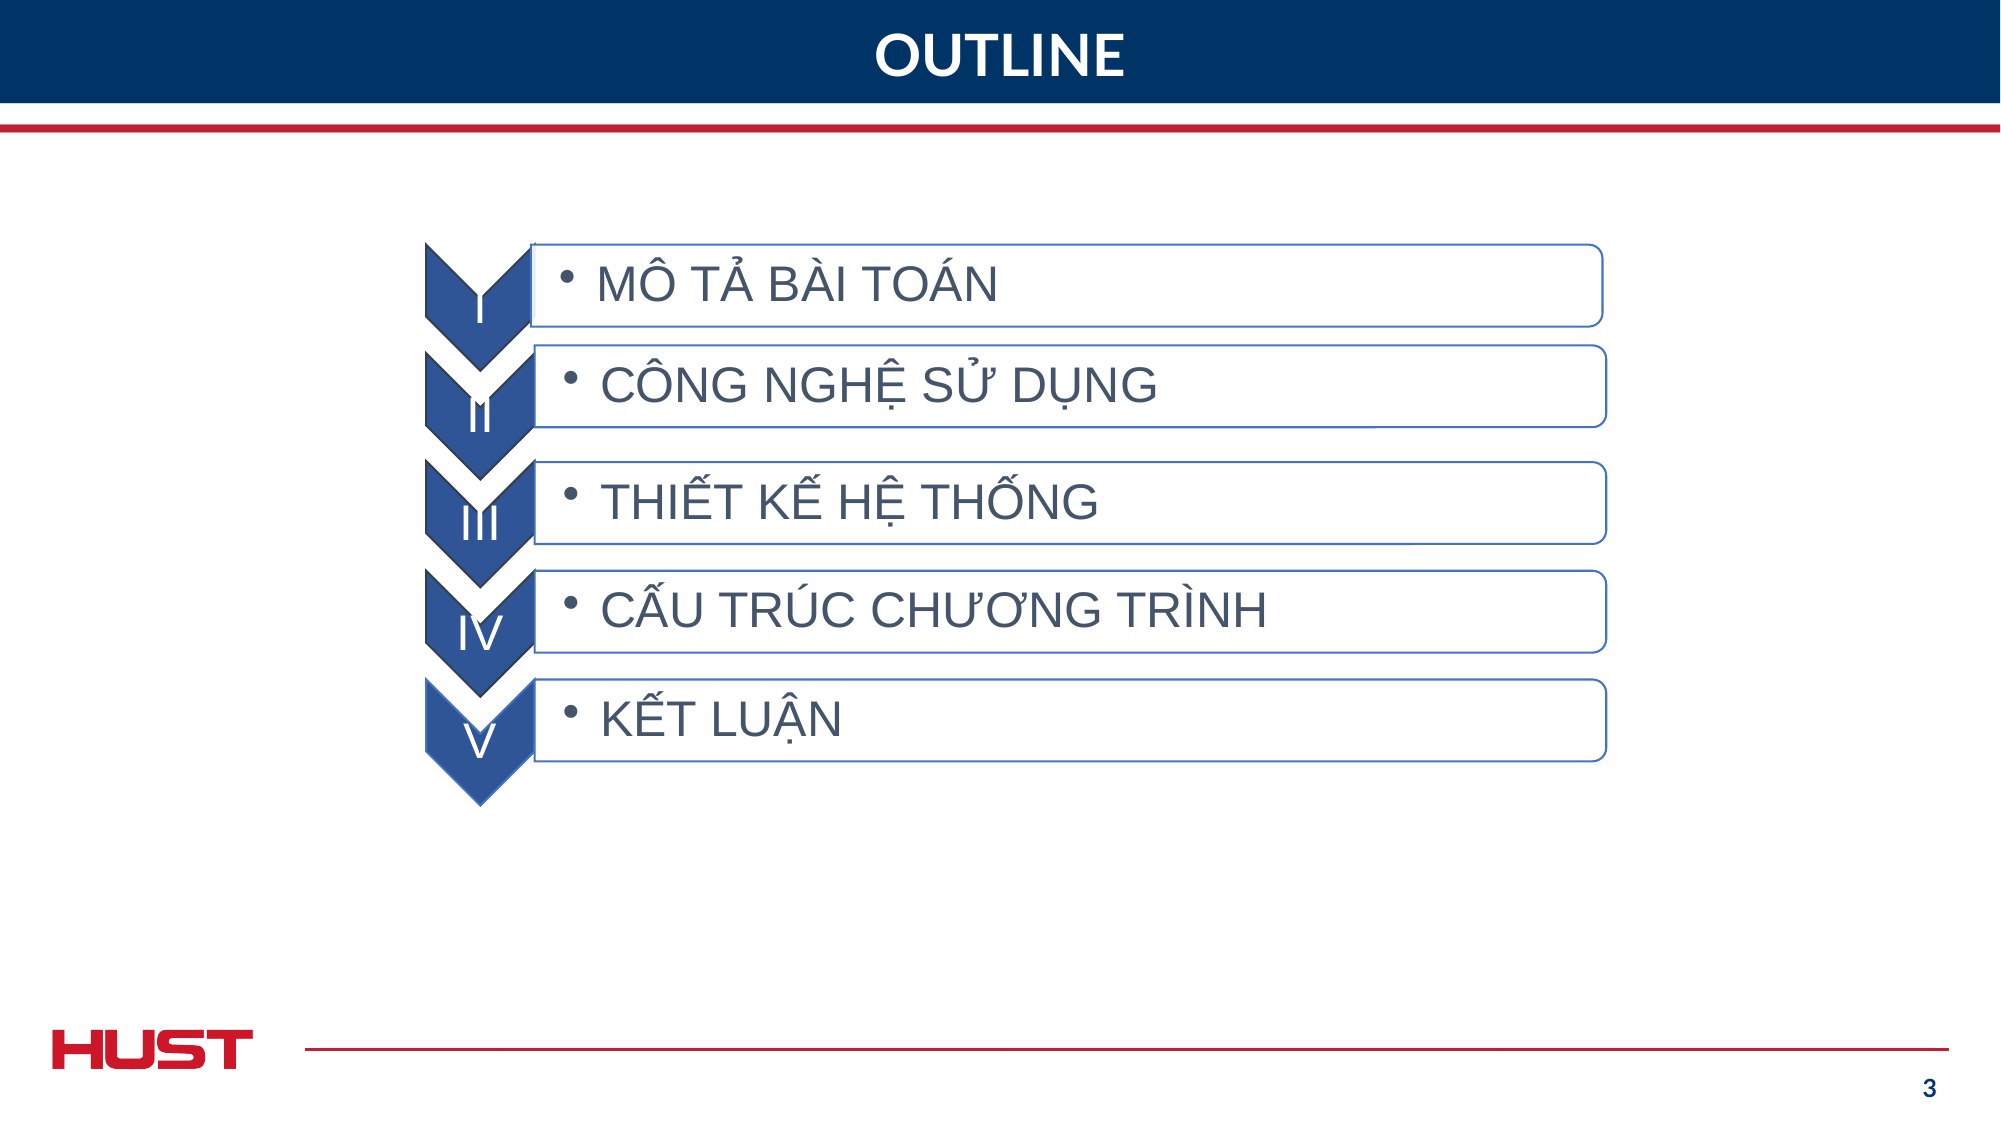

# OUTLINE
I
MÔ TẢ BÀI TOÁN
II
CÔNG NGHỆ SỬ DỤNG
III
THIẾT KẾ HỆ THỐNG
IV
CẤU TRÚC CHƯƠNG TRÌNH
V
KẾT LUẬN

3